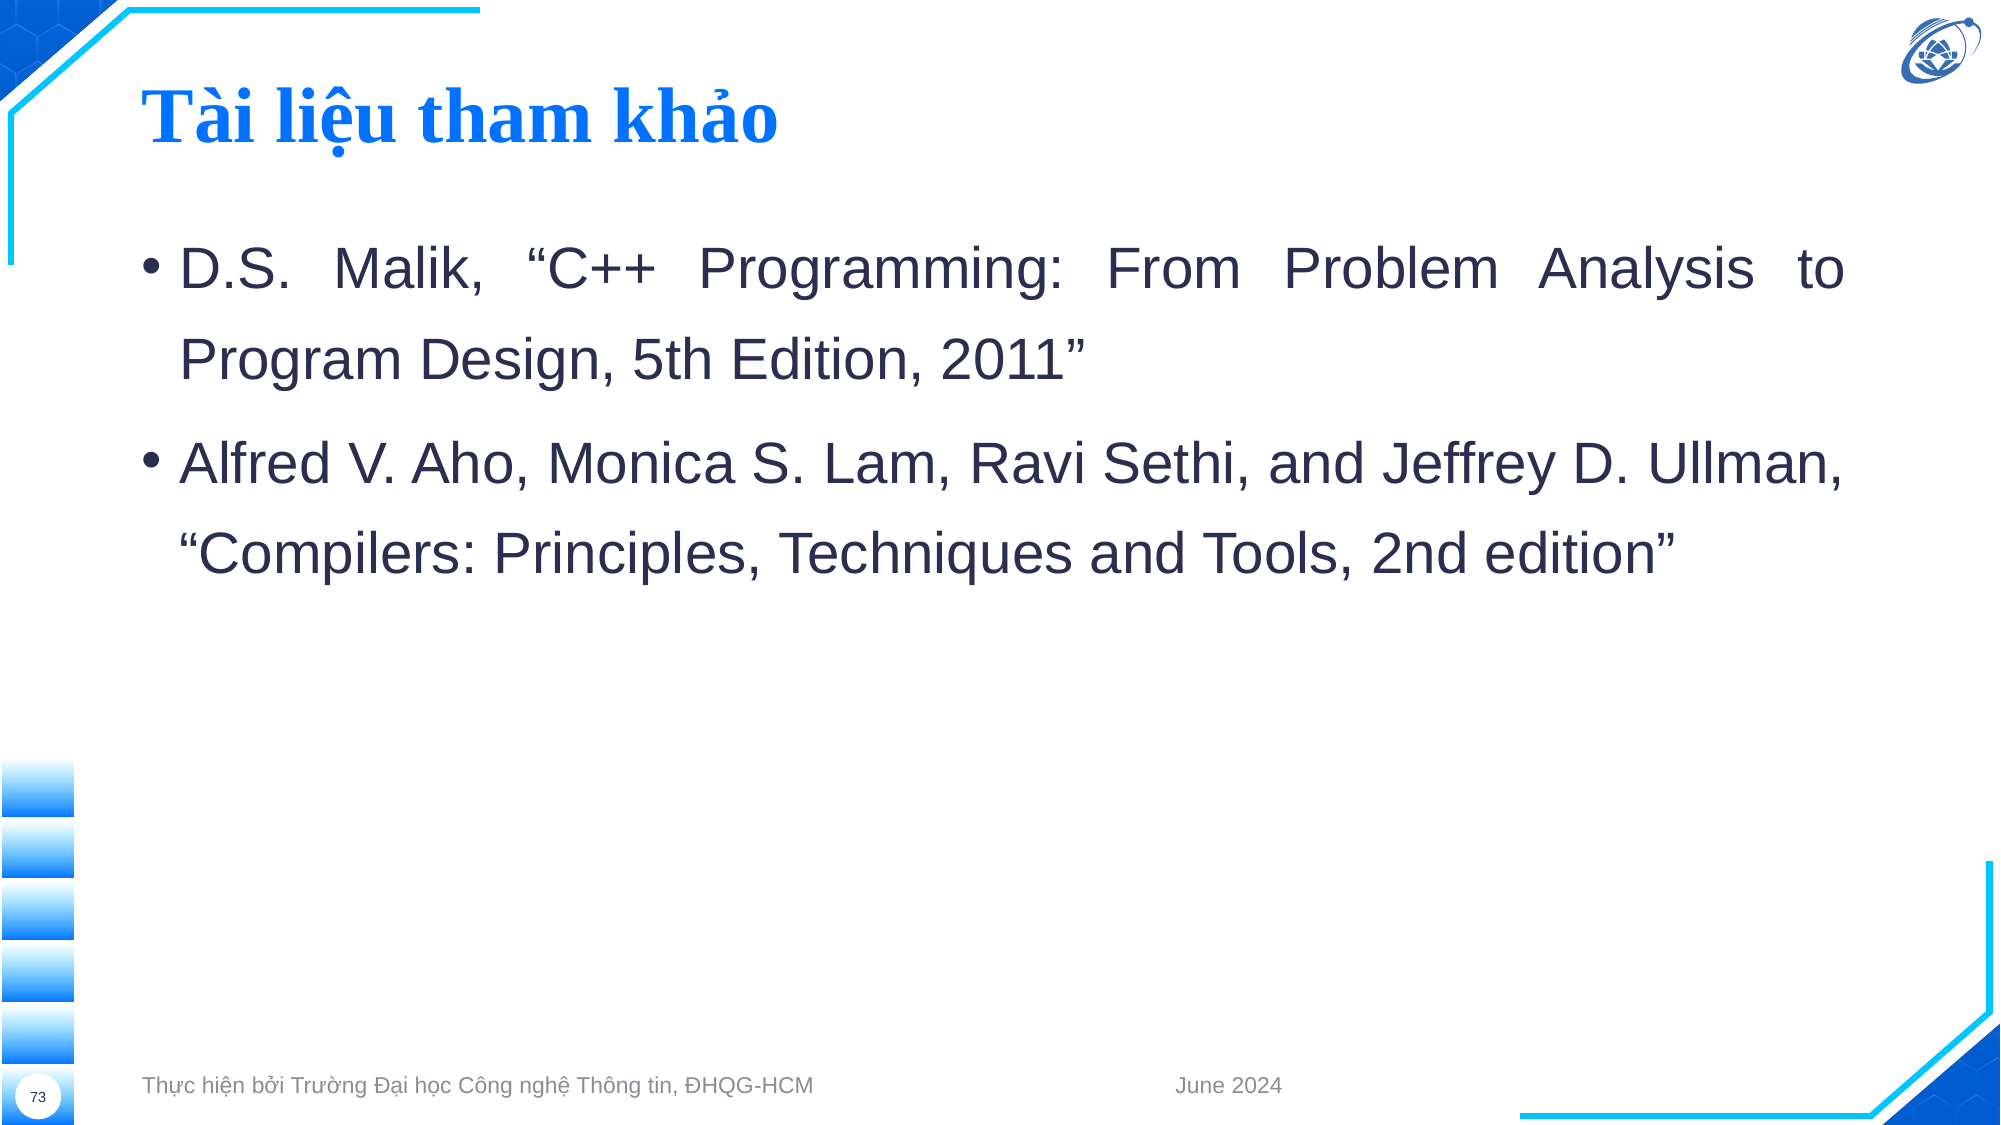

# Tài liệu tham khảo
D.S. Malik, “C++ Programming: From Problem Analysis to Program Design, 5th Edition, 2011”
Alfred V. Aho, Monica S. Lam, Ravi Sethi, and Jeffrey D. Ullman, “Compilers: Principles, Techniques and Tools, 2nd edition”

Thực hiện bởi Trường Đại học Công nghệ Thông tin, ĐHQG-HCM
June 2024
73